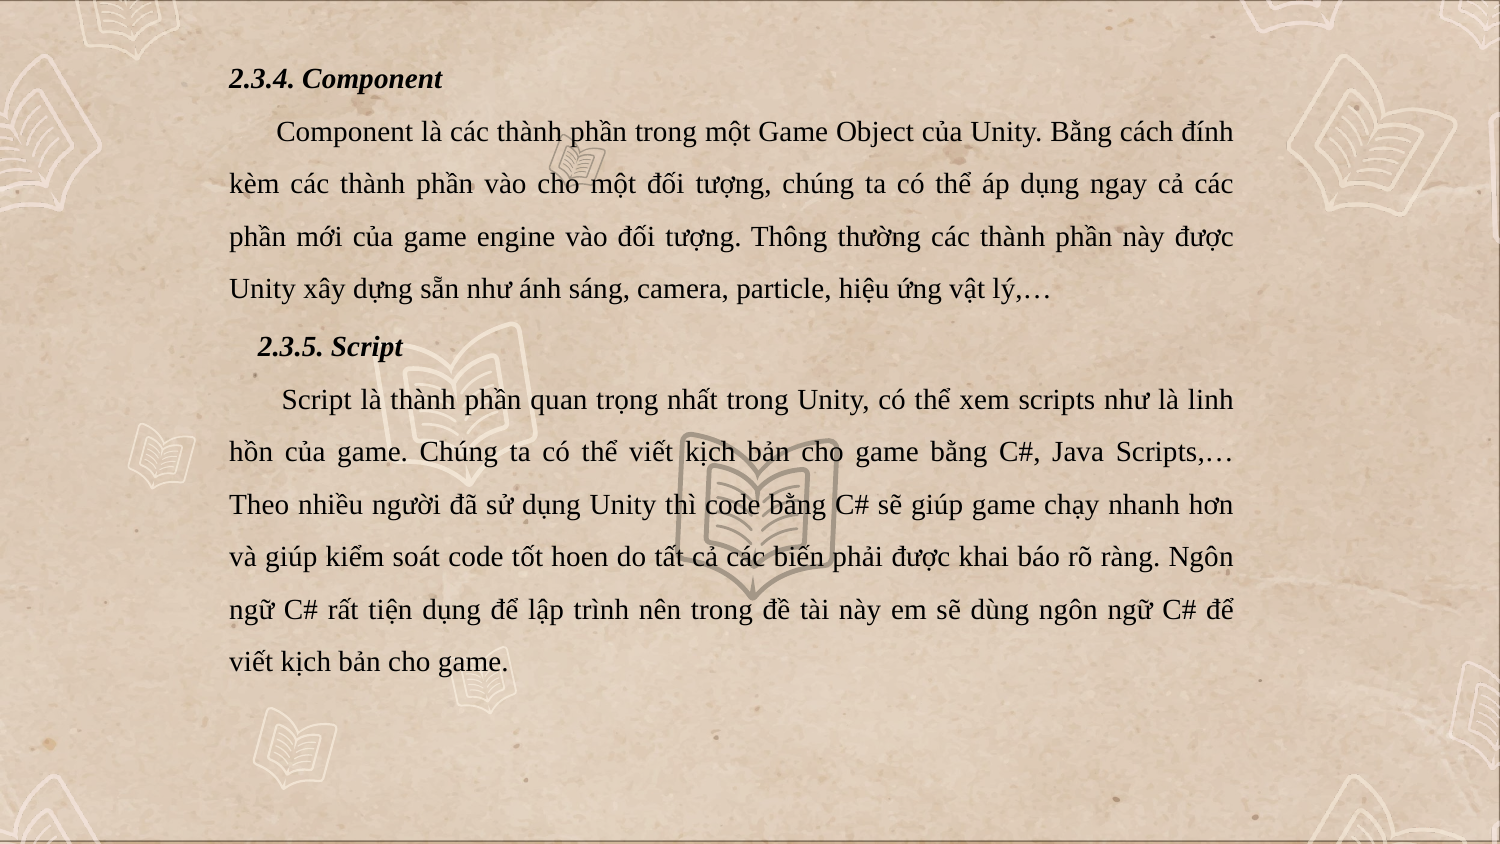

2.3.4. Component
      Component là các thành phần trong một Game Object của Unity. Bằng cách đính kèm các thành phần vào cho một đối tượng, chúng ta có thể áp dụng ngay cả các phần mới của game engine vào đối tượng. Thông thường các thành phần này được Unity xây dựng sẵn như ánh sáng, camera, particle, hiệu ứng vật lý,…
     2.3.5. Script
      Script là thành phần quan trọng nhất trong Unity, có thể xem scripts như là linh hồn của game. Chúng ta có thể viết kịch bản cho game bằng C#, Java Scripts,… Theo nhiều người đã sử dụng Unity thì code bằng C# sẽ giúp game chạy nhanh hơn và giúp kiểm soát code tốt hoen do tất cả các biến phải được khai báo rõ ràng. Ngôn ngữ C# rất tiện dụng để lập trình nên trong đề tài này em sẽ dùng ngôn ngữ C# để viết kịch bản cho game.